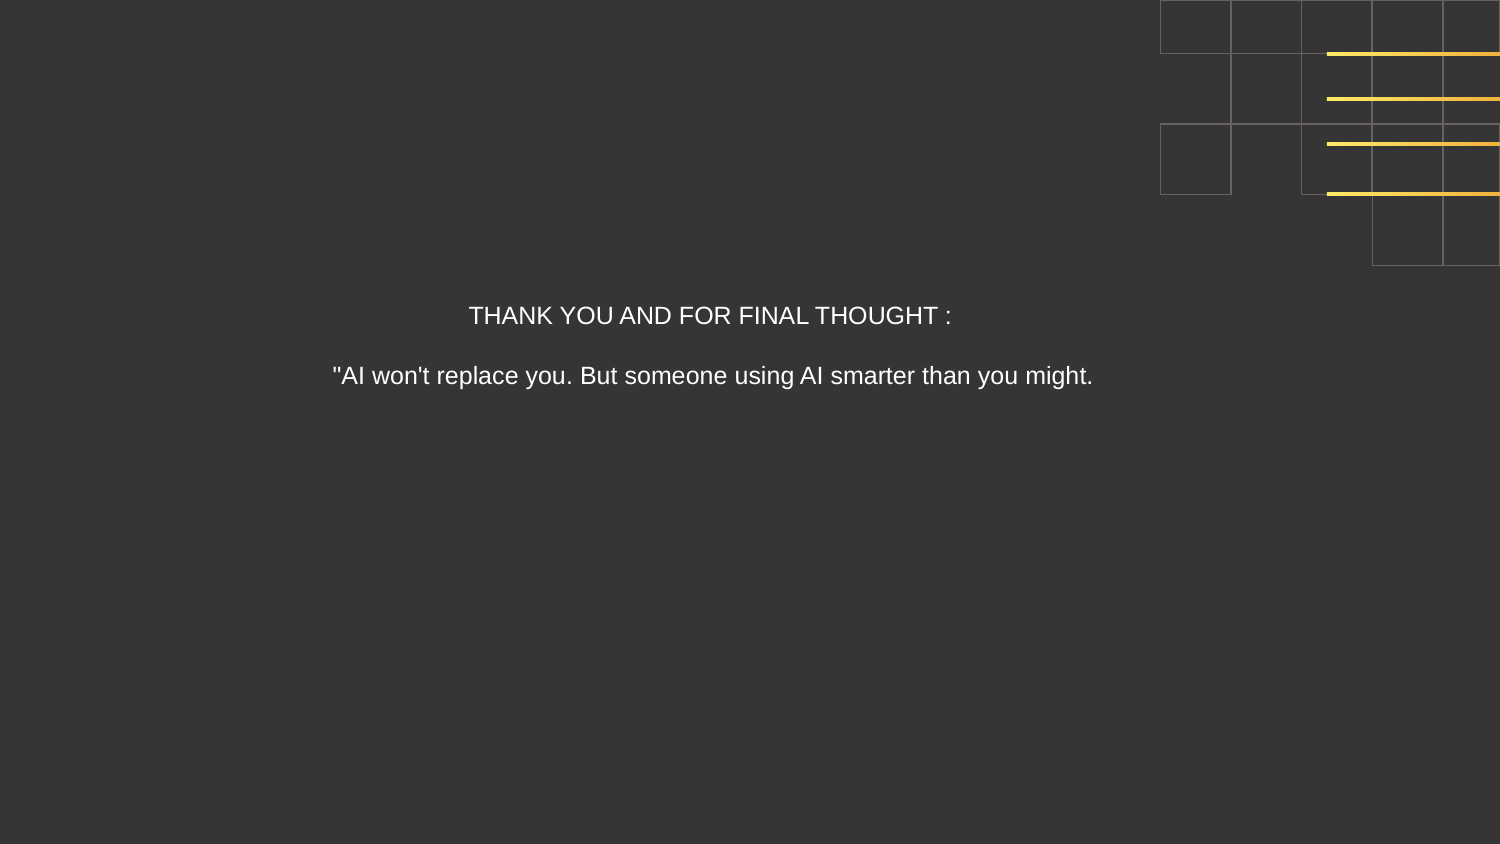

THANK YOU AND FOR FINAL THOUGHT :

"AI won't replace you. But someone using AI smarter than you might.